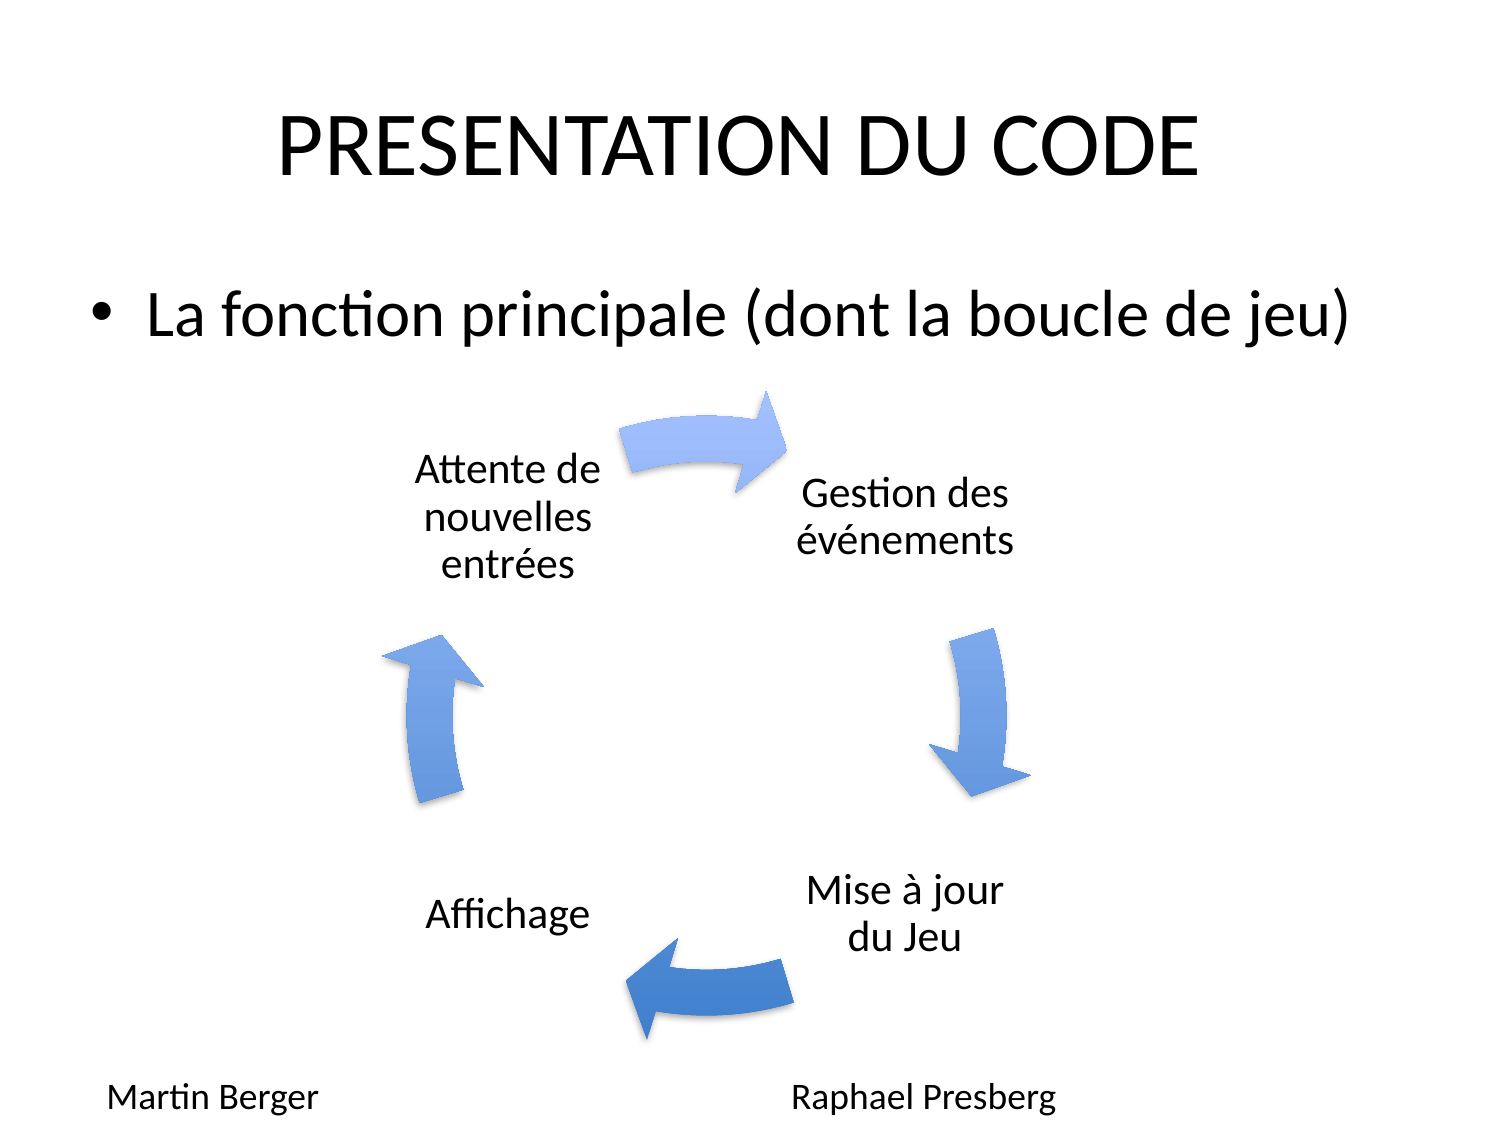

# PRESENTATION DU CODE
La fonction principale (dont la boucle de jeu)
Gestion des événements
Mise à jour du Jeu
Affichage
Attente de nouvelles entrées
Martin Berger			          Raphael Presberg			        Alexis Geiger